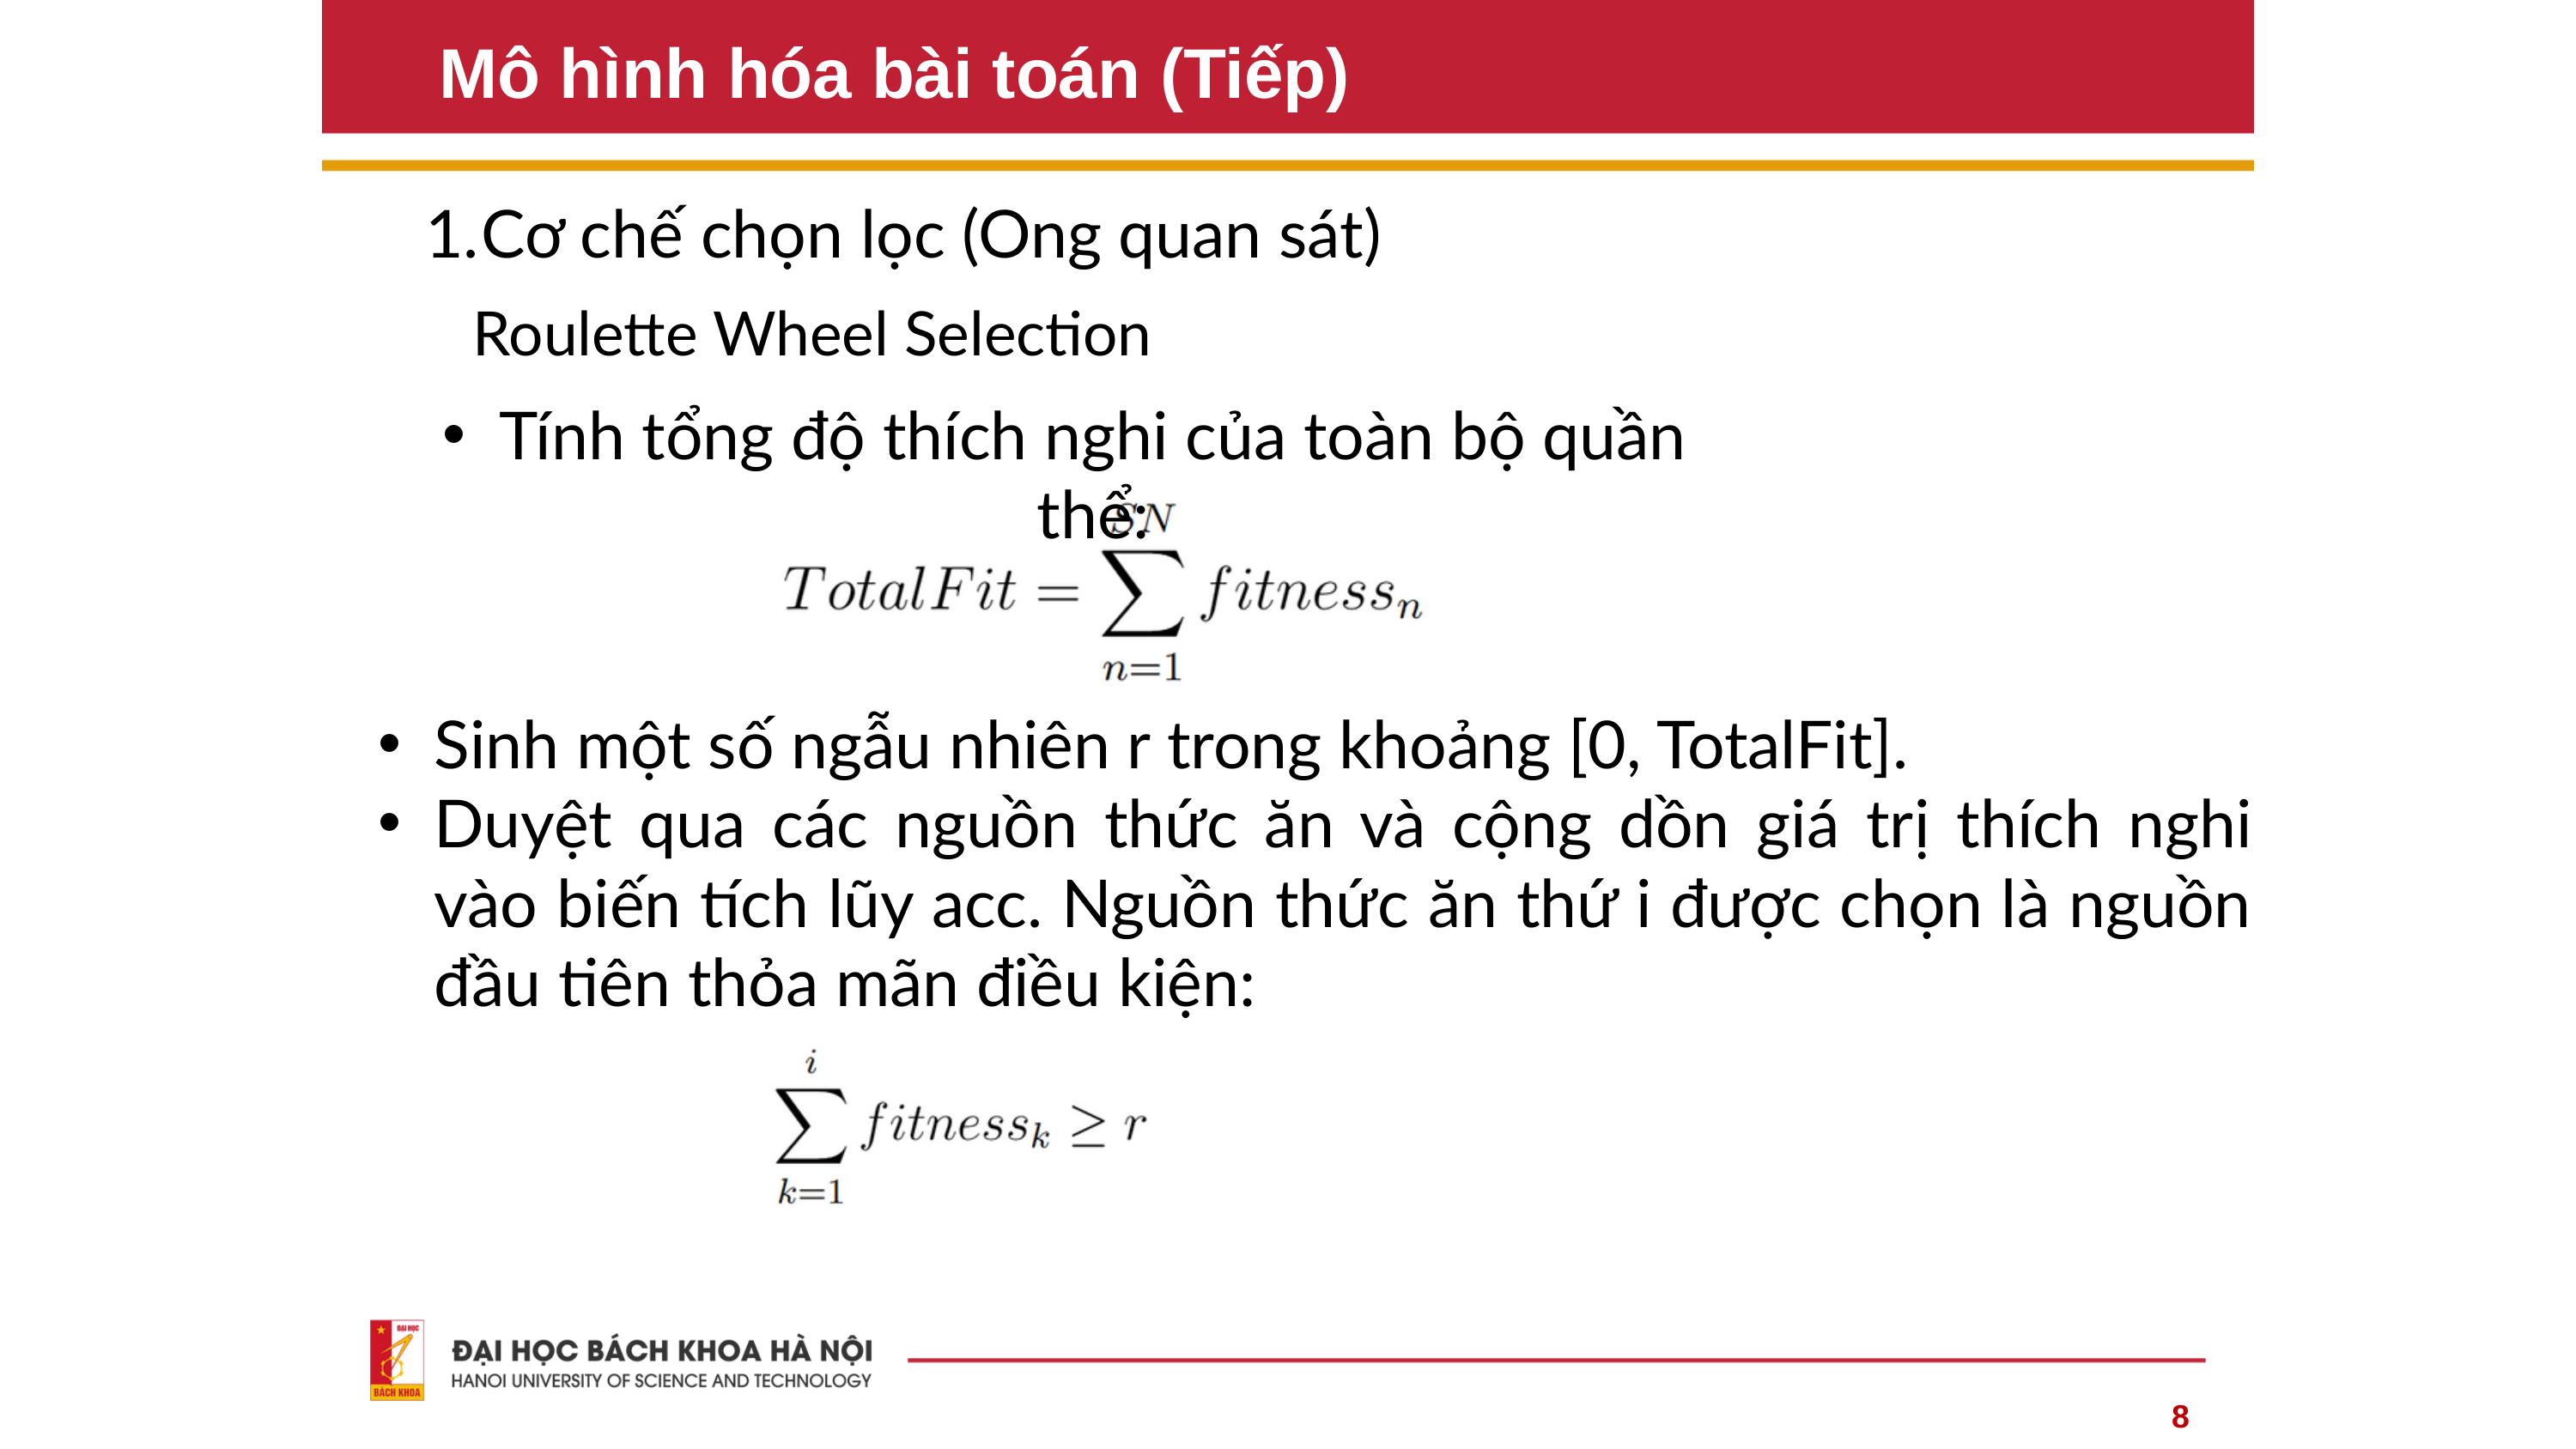

Mô hình hóa bài toán (Tiếp)
Cơ chế chọn lọc (Ong quan sát)
Roulette Wheel Selection
Tính tổng độ thích nghi của toàn bộ quần thể:

Sinh một số ngẫu nhiên r trong khoảng [0, TotalFit].
Duyệt qua các nguồn thức ăn và cộng dồn giá trị thích nghi vào biến tích lũy acc. Nguồn thức ăn thứ i được chọn là nguồn đầu tiên thỏa mãn điều kiện:

8